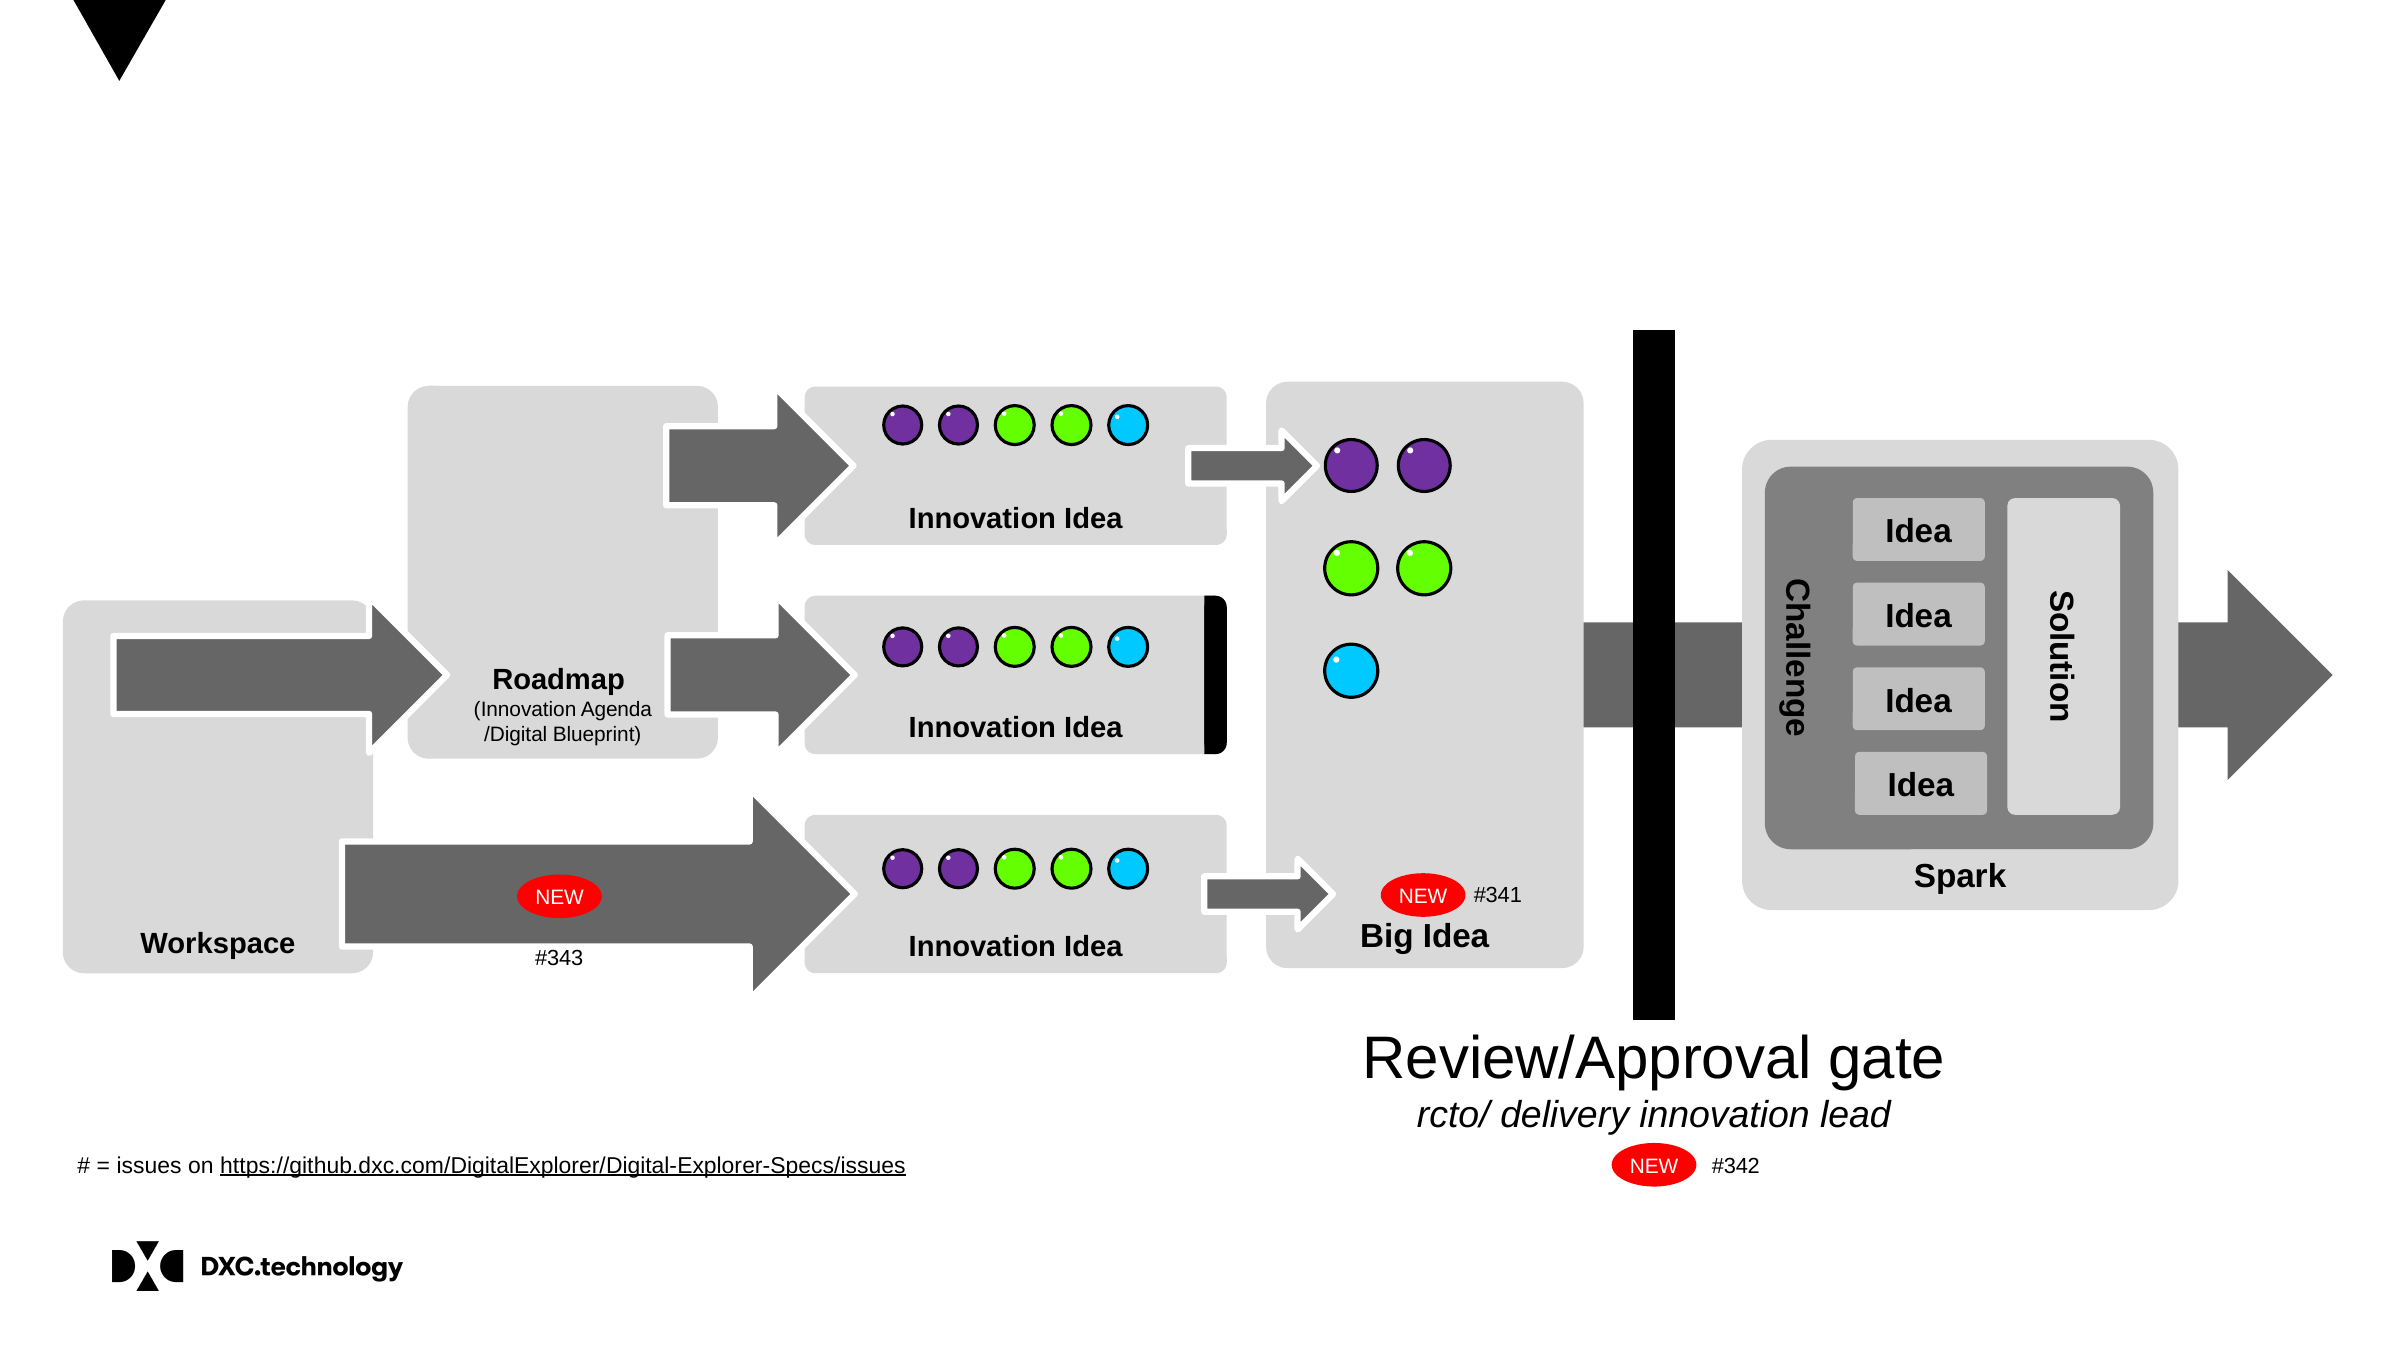

Big Idea
Roadmap
(Innovation Agenda
/Digital Blueprint)

Innovation Idea

Spark
Challenge
Solution
Idea
Idea
Idea
Idea

Innovation Idea

Workspace

Innovation Idea

#341
NEW
NEW
#343
Review/Approval gate
rcto/ delivery innovation lead
# = issues on https://github.dxc.com/DigitalExplorer/Digital-Explorer-Specs/issues
NEW
#342